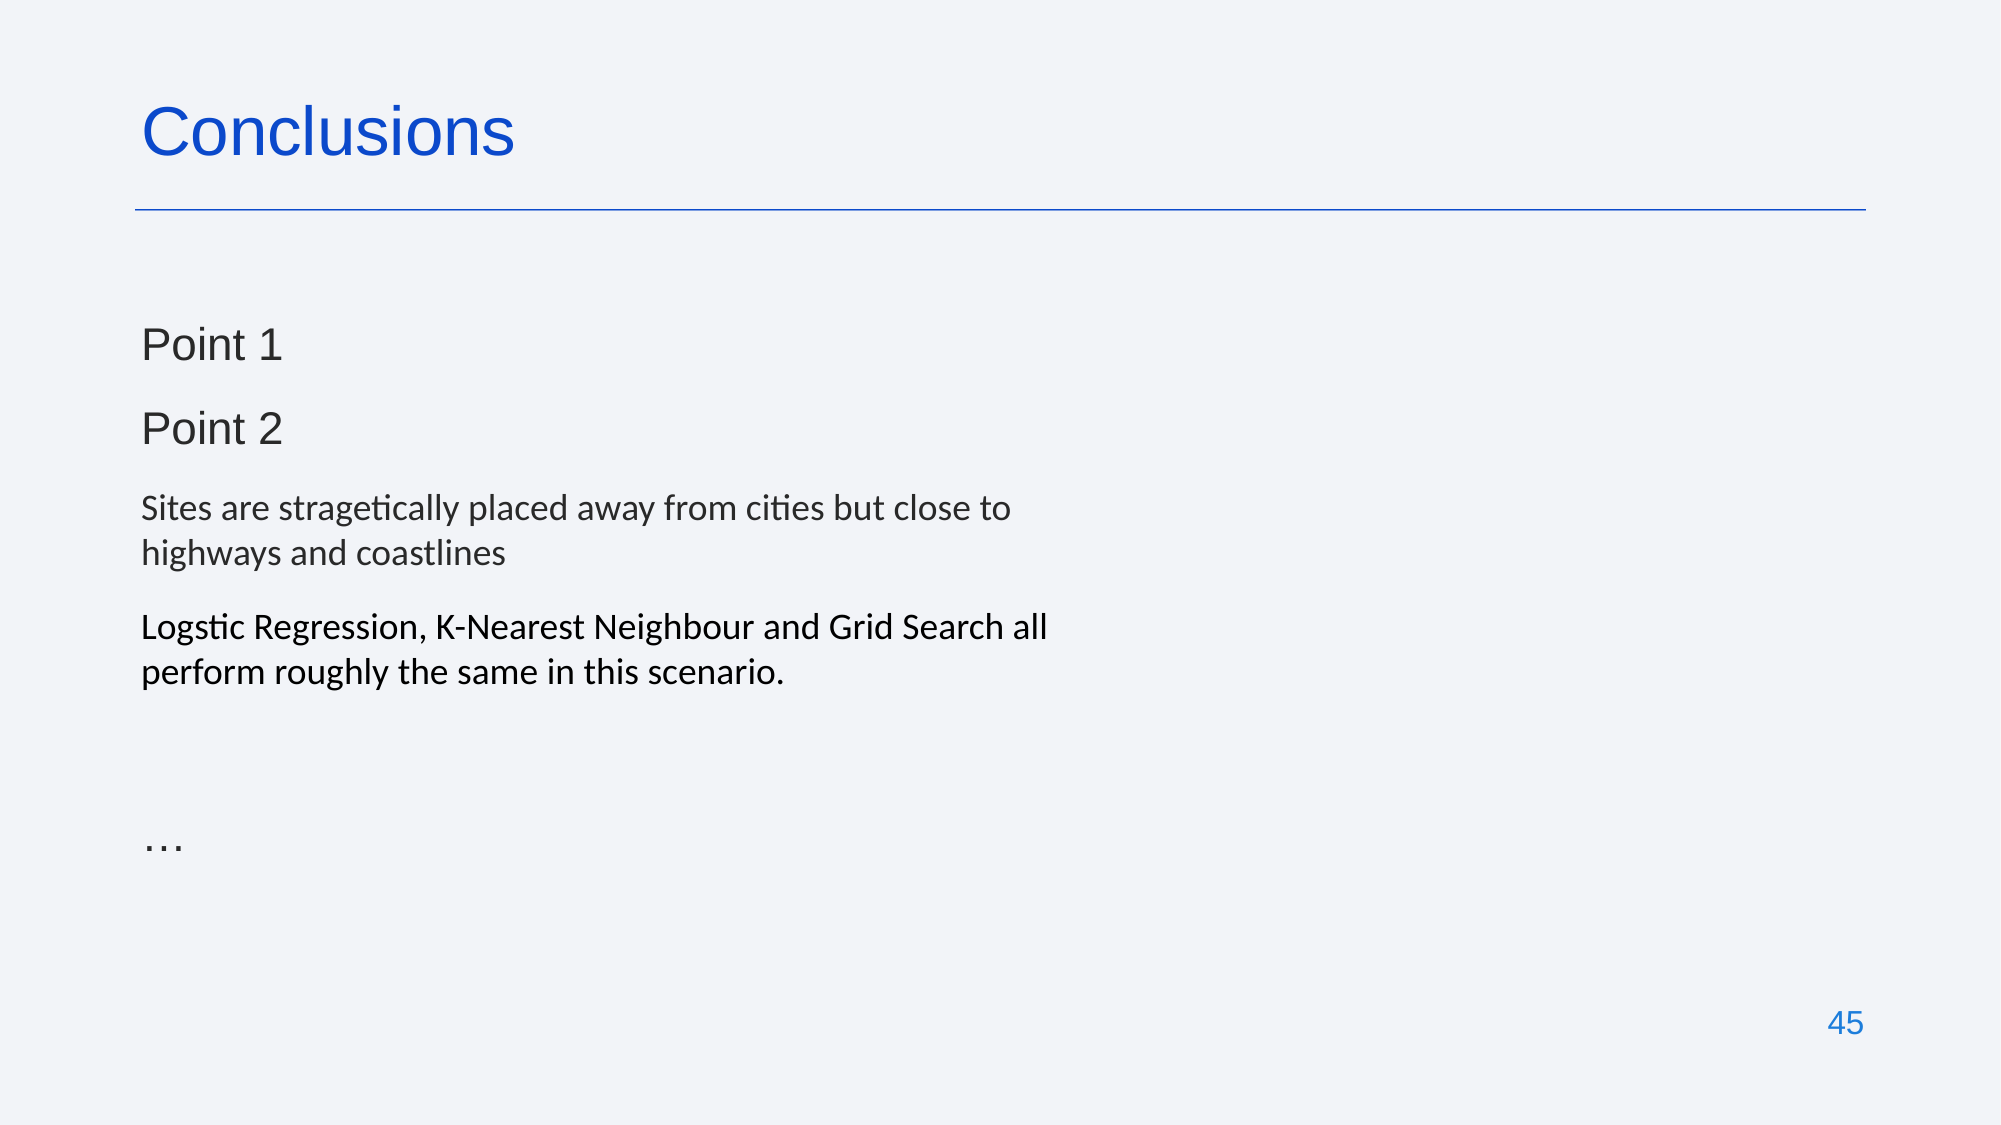

Conclusions
Point 1
Point 2
Sites are stragetically placed away from cities but close to highways and coastlines
Logstic Regression, K-Nearest Neighbour and Grid Search all perform roughly the same in this scenario.

…
45